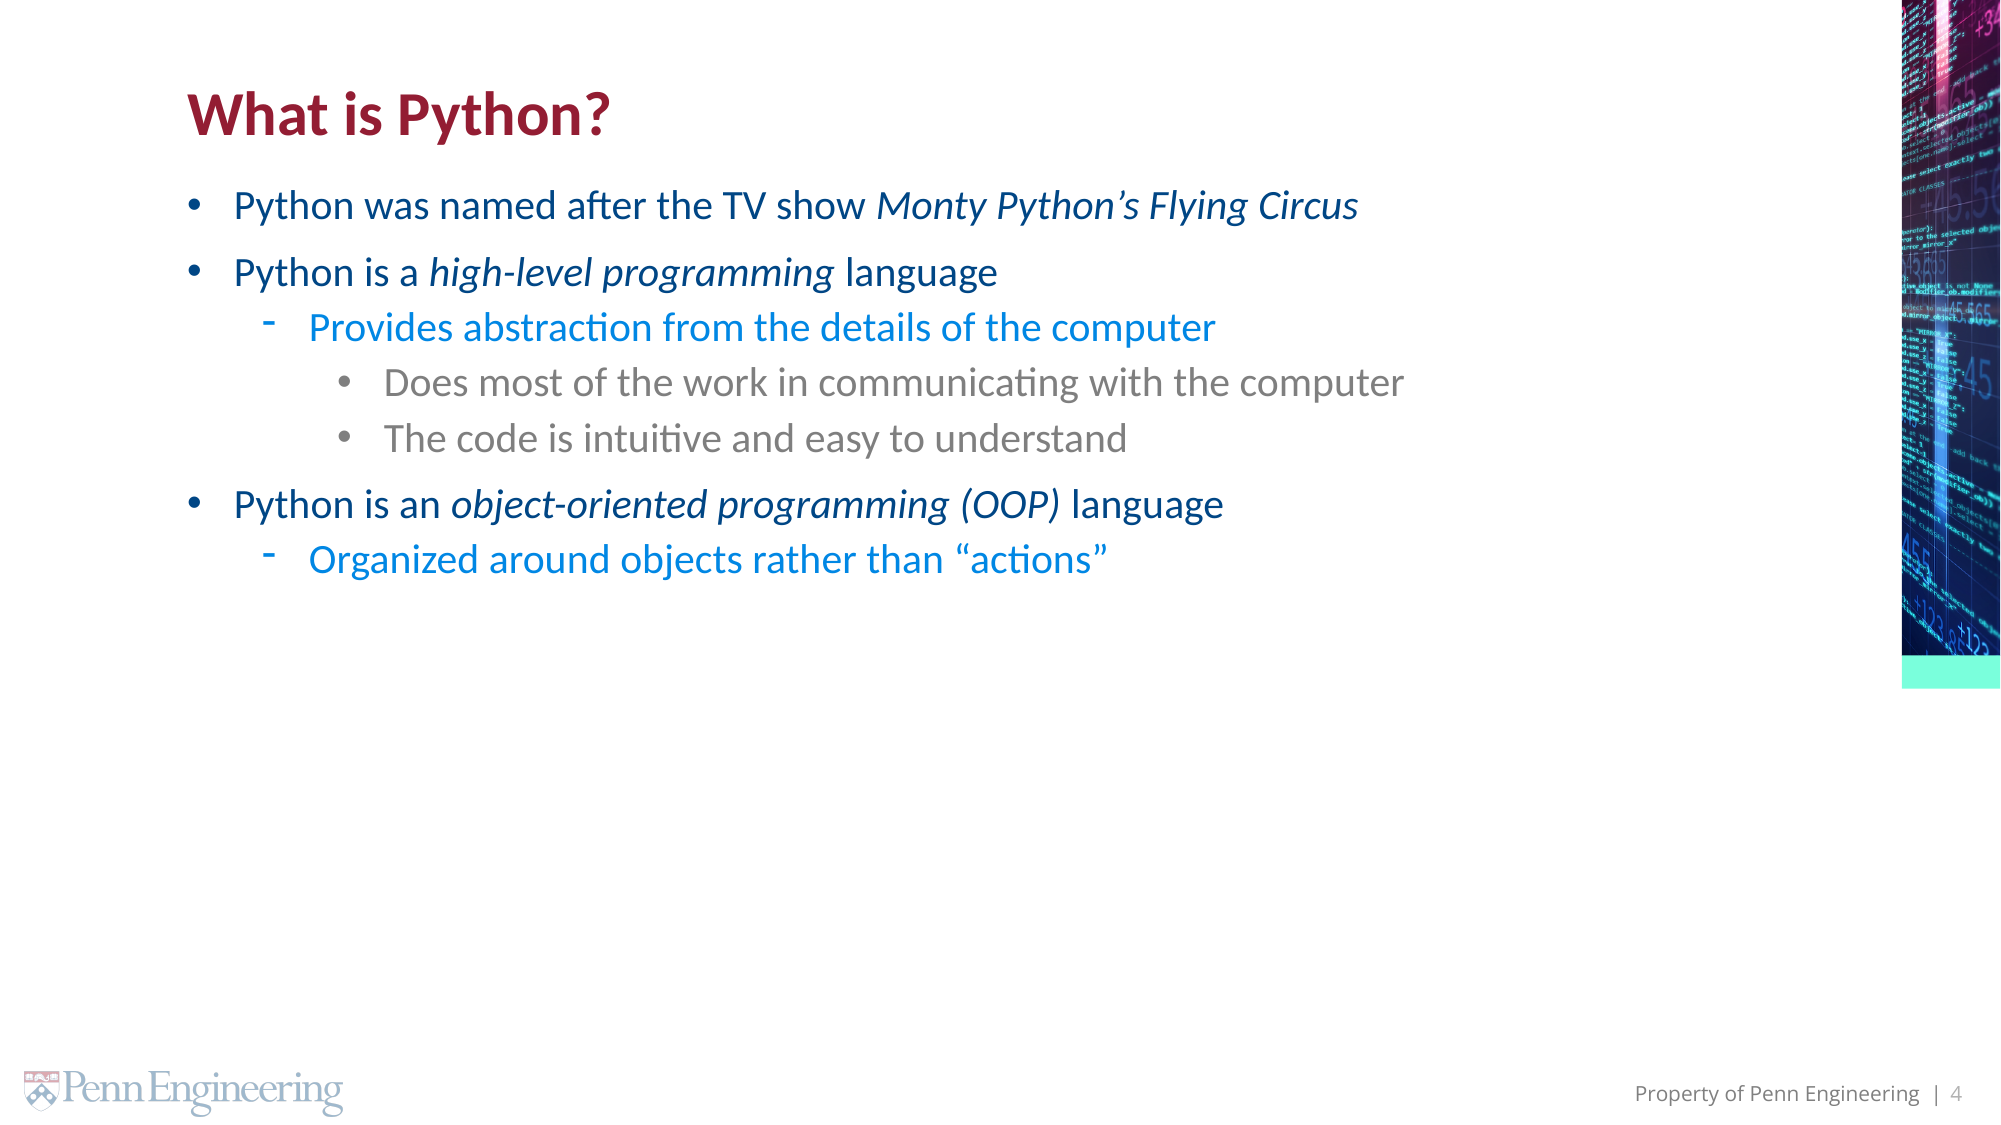

# What is Python?
Python was named after the TV show Monty Python’s Flying Circus
Python is a high-level programming language
Provides abstraction from the details of the computer
Does most of the work in communicating with the computer
The code is intuitive and easy to understand
Python is an object-oriented programming (OOP) language
Organized around objects rather than “actions”

4